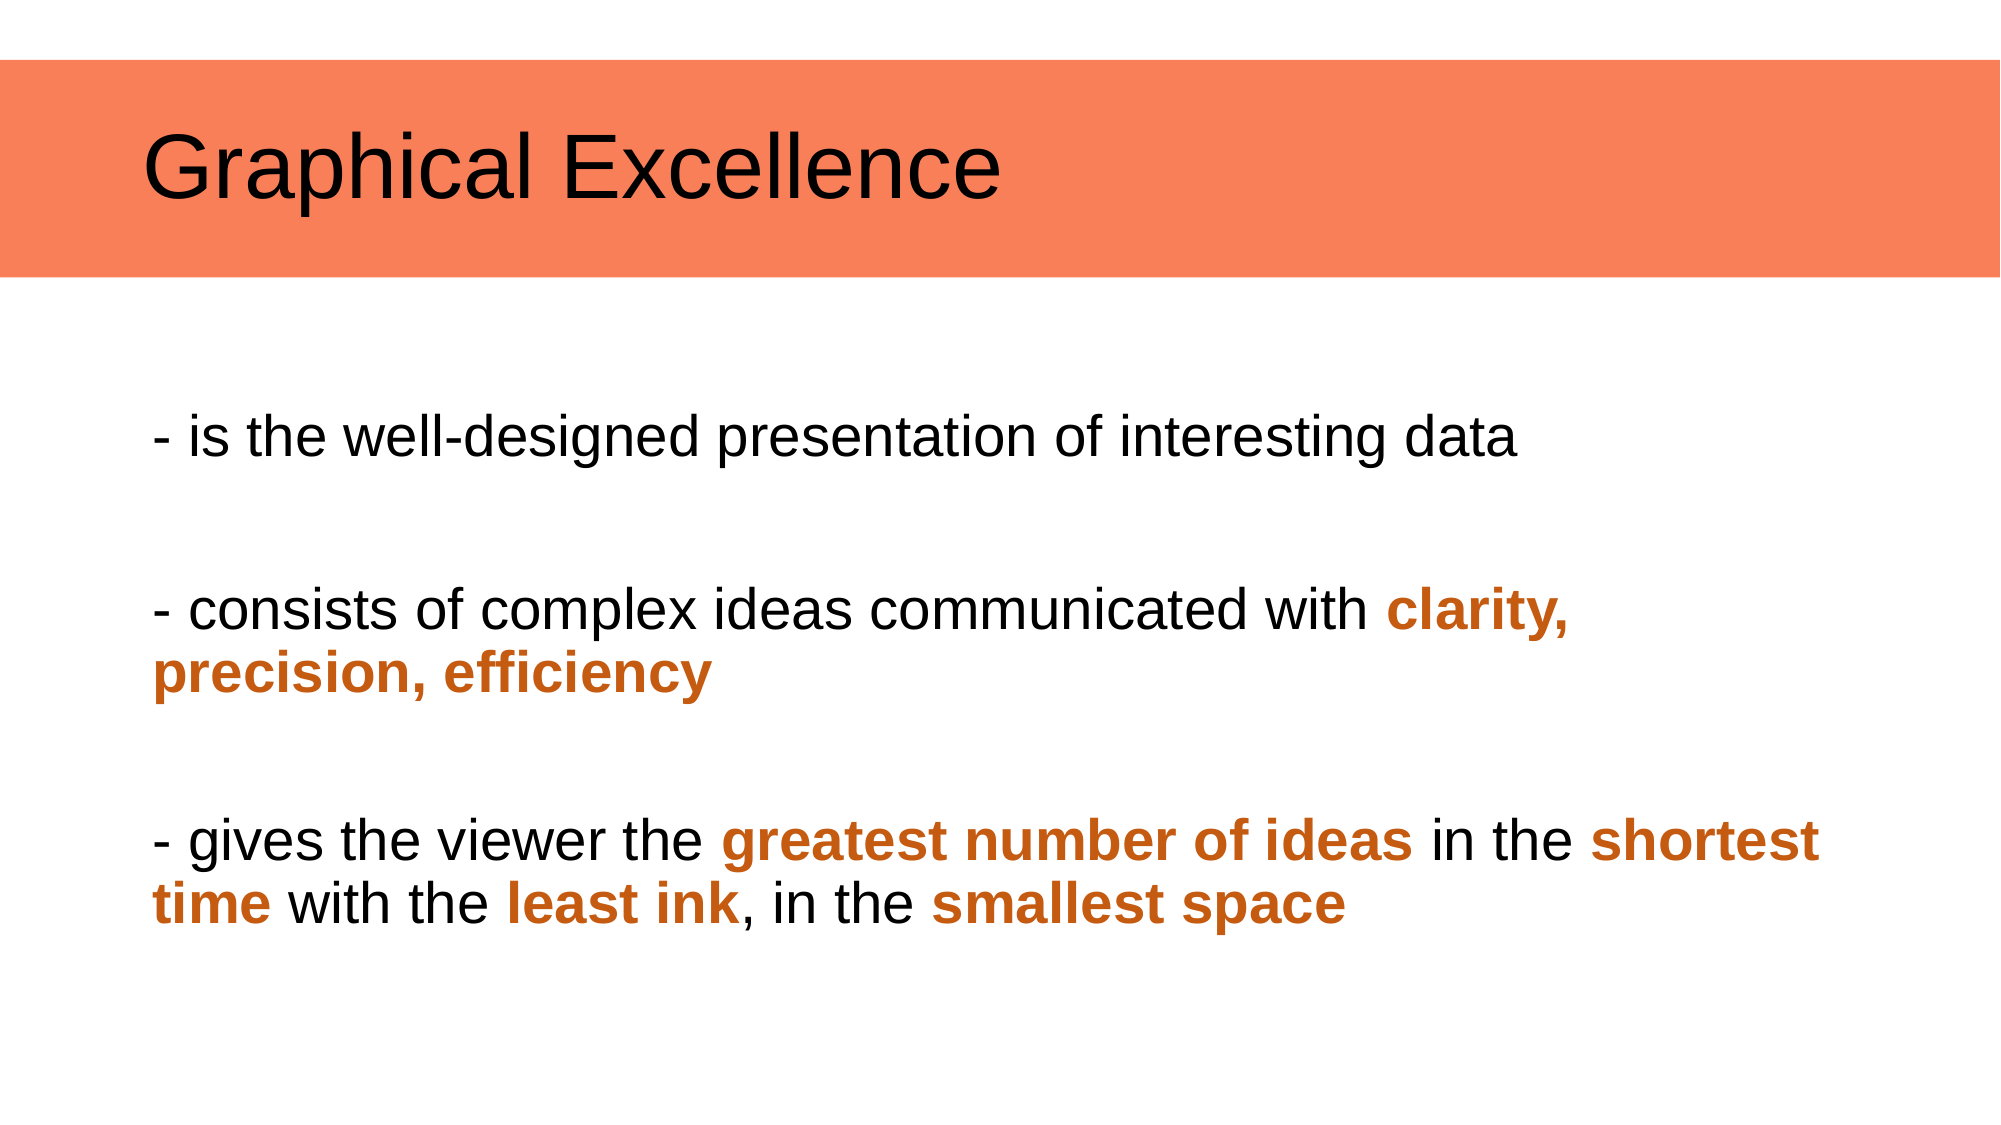

# Graphical Excellence

- is the well-designed presentation of interesting data

- consists of complex ideas communicated with clarity, precision, efficiency

- gives the viewer the greatest number of ideas in the shortest time with the least ink, in the smallest space